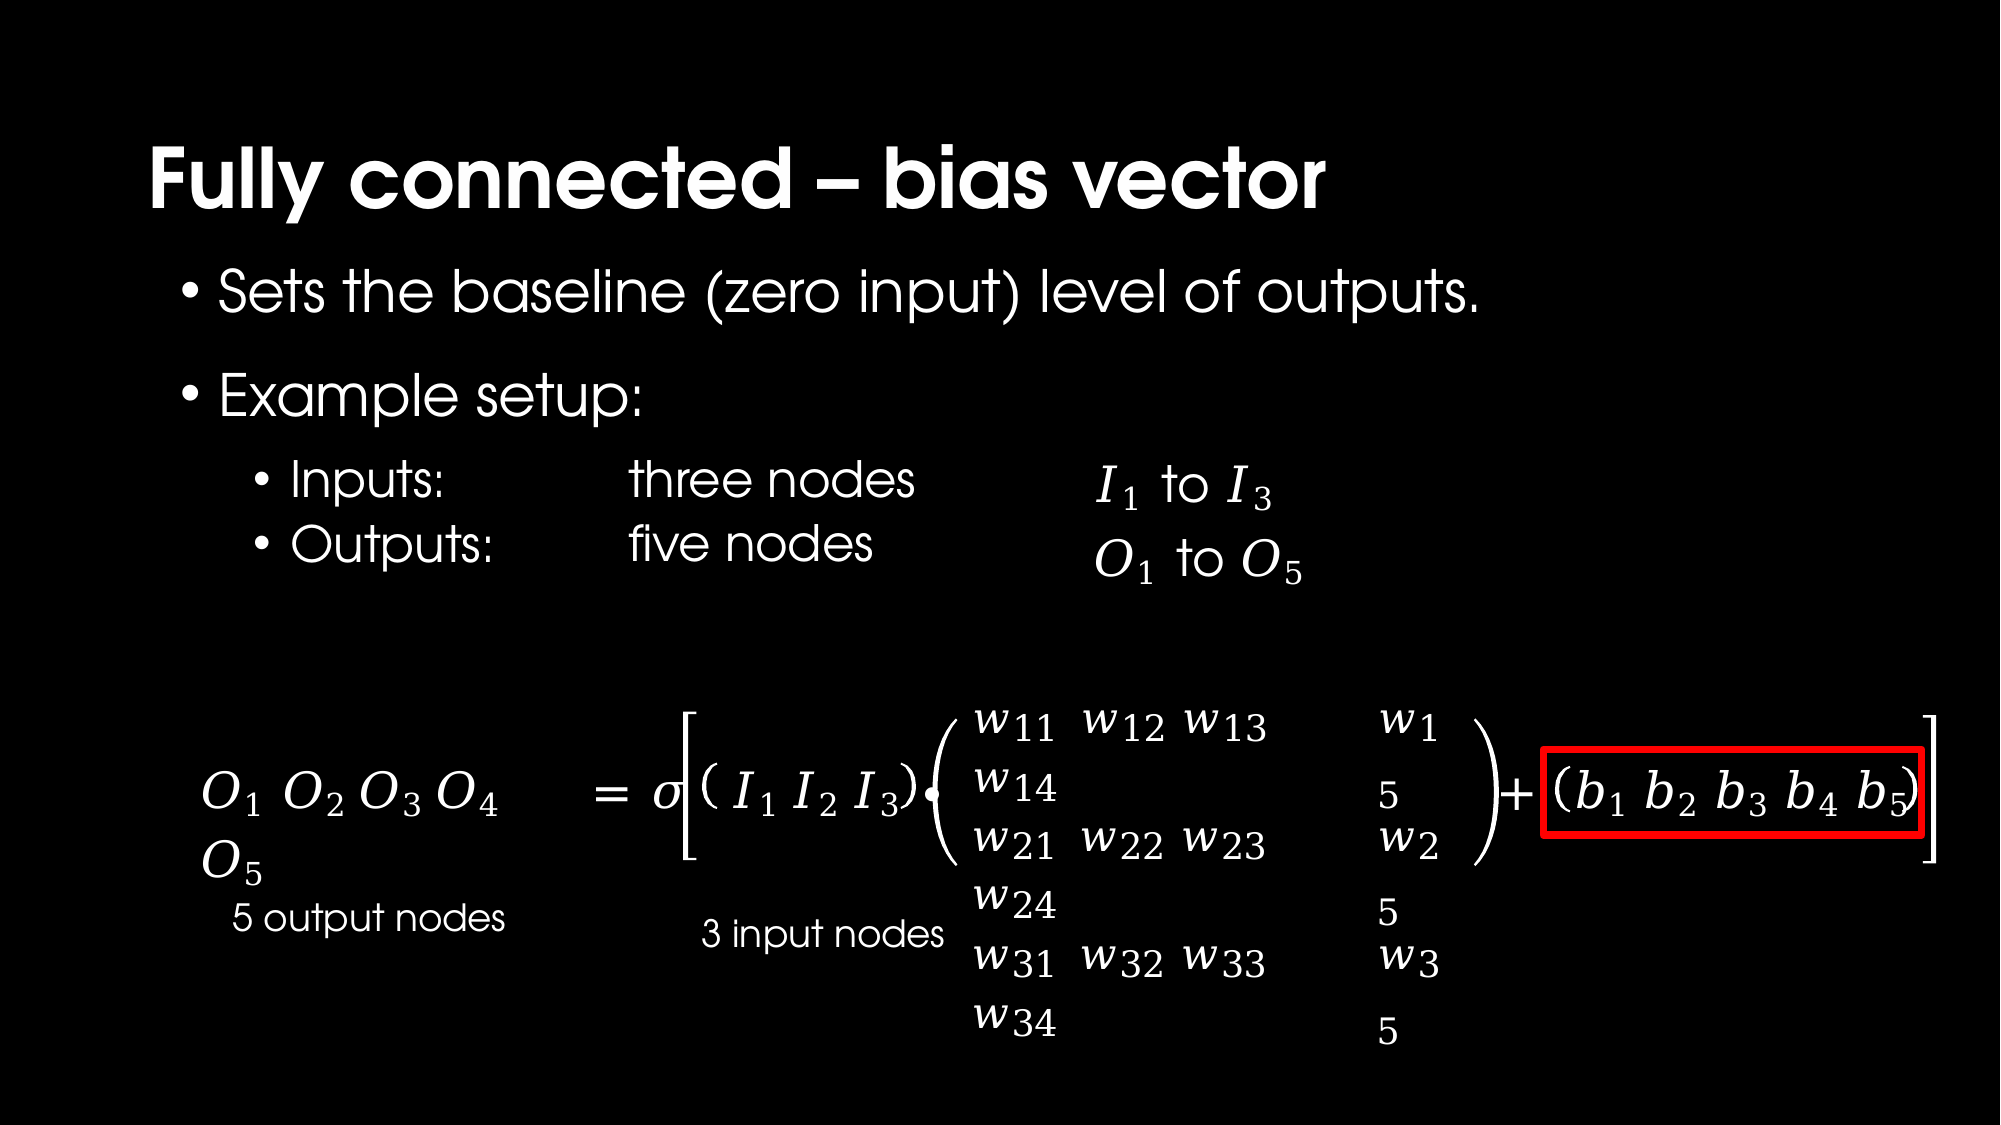

# Fully connected – bias vector
Sets the baseline (zero input) level of outputs.
Example setup:
Inputs:
Outputs:
three nodes five nodes
 𝐼1 to 𝐼3
 𝑂1 to 𝑂5
𝑤11	𝑤12	𝑤13	𝑤14
𝑤21	𝑤22	𝑤23	𝑤24
𝑤31	𝑤32	𝑤33	𝑤34
𝑤15
𝑤25
𝑤35

𝑂1	𝑂2	𝑂3	𝑂4	𝑂5
= 𝜎	𝐼1	𝐼2	𝐼3	∙

3 input nodes
+	𝑏1	𝑏2	𝑏3	𝑏4	𝑏5

5 output nodes